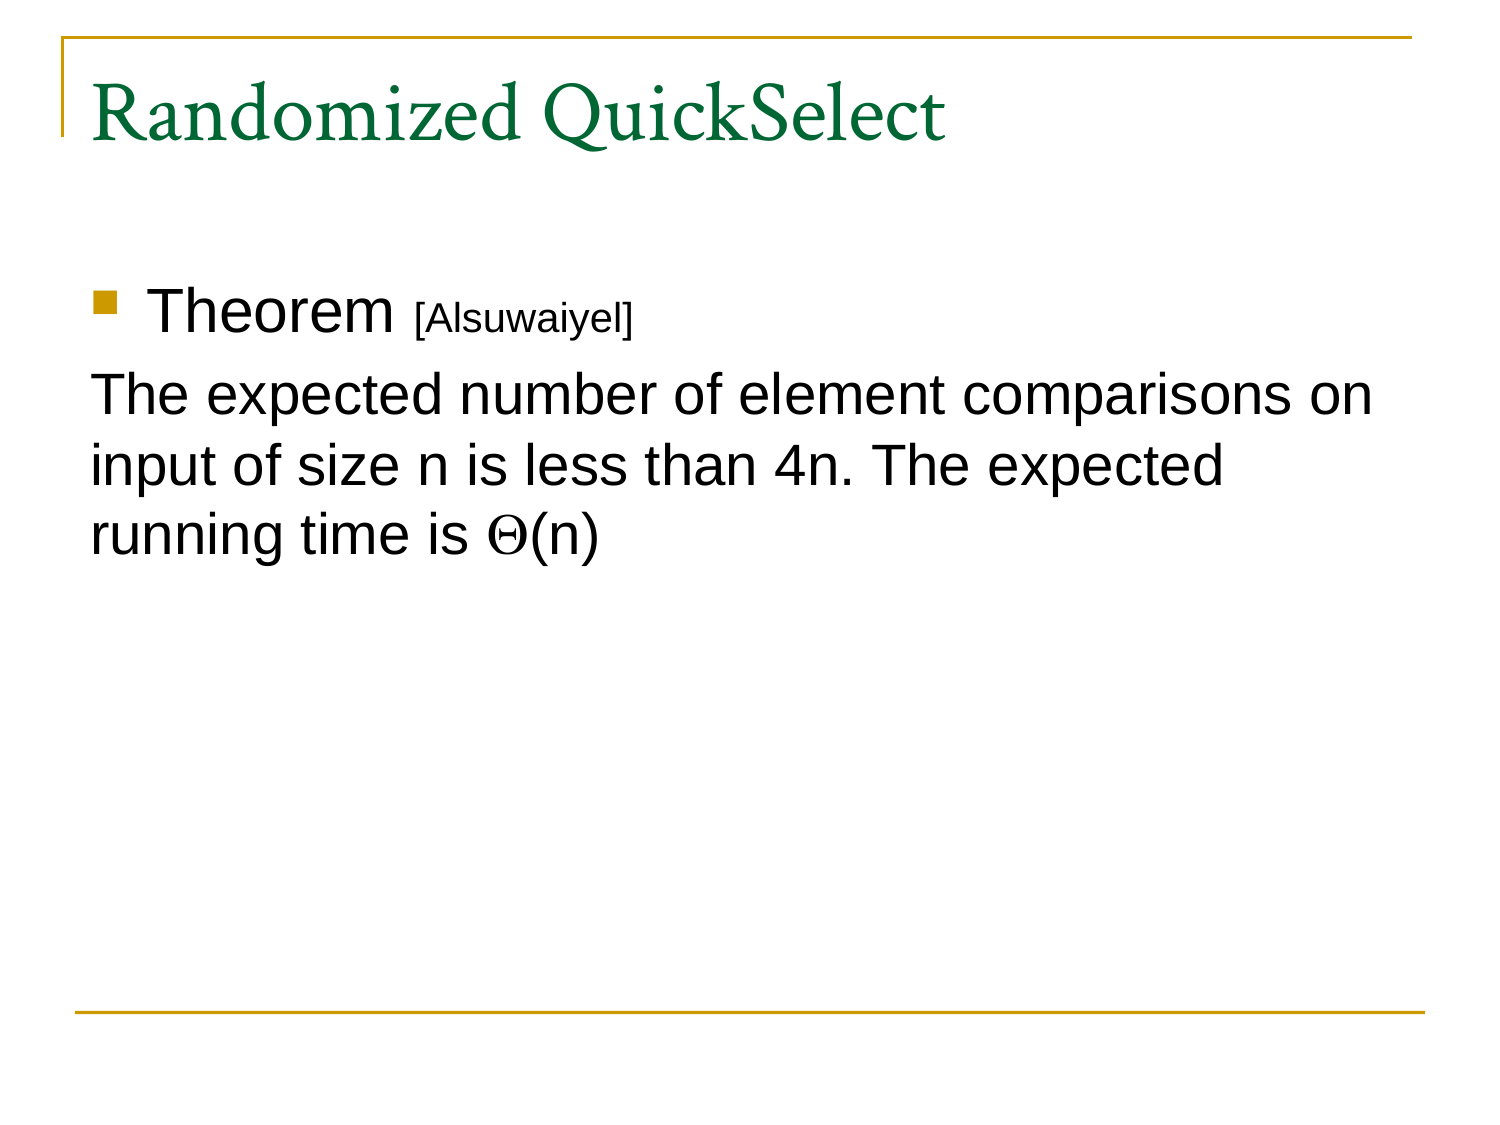

# Randomized QuickSelect
Theorem [Alsuwaiyel]
The expected number of element comparisons on input of size n is less than 4n. The expected running time is Θ(n)